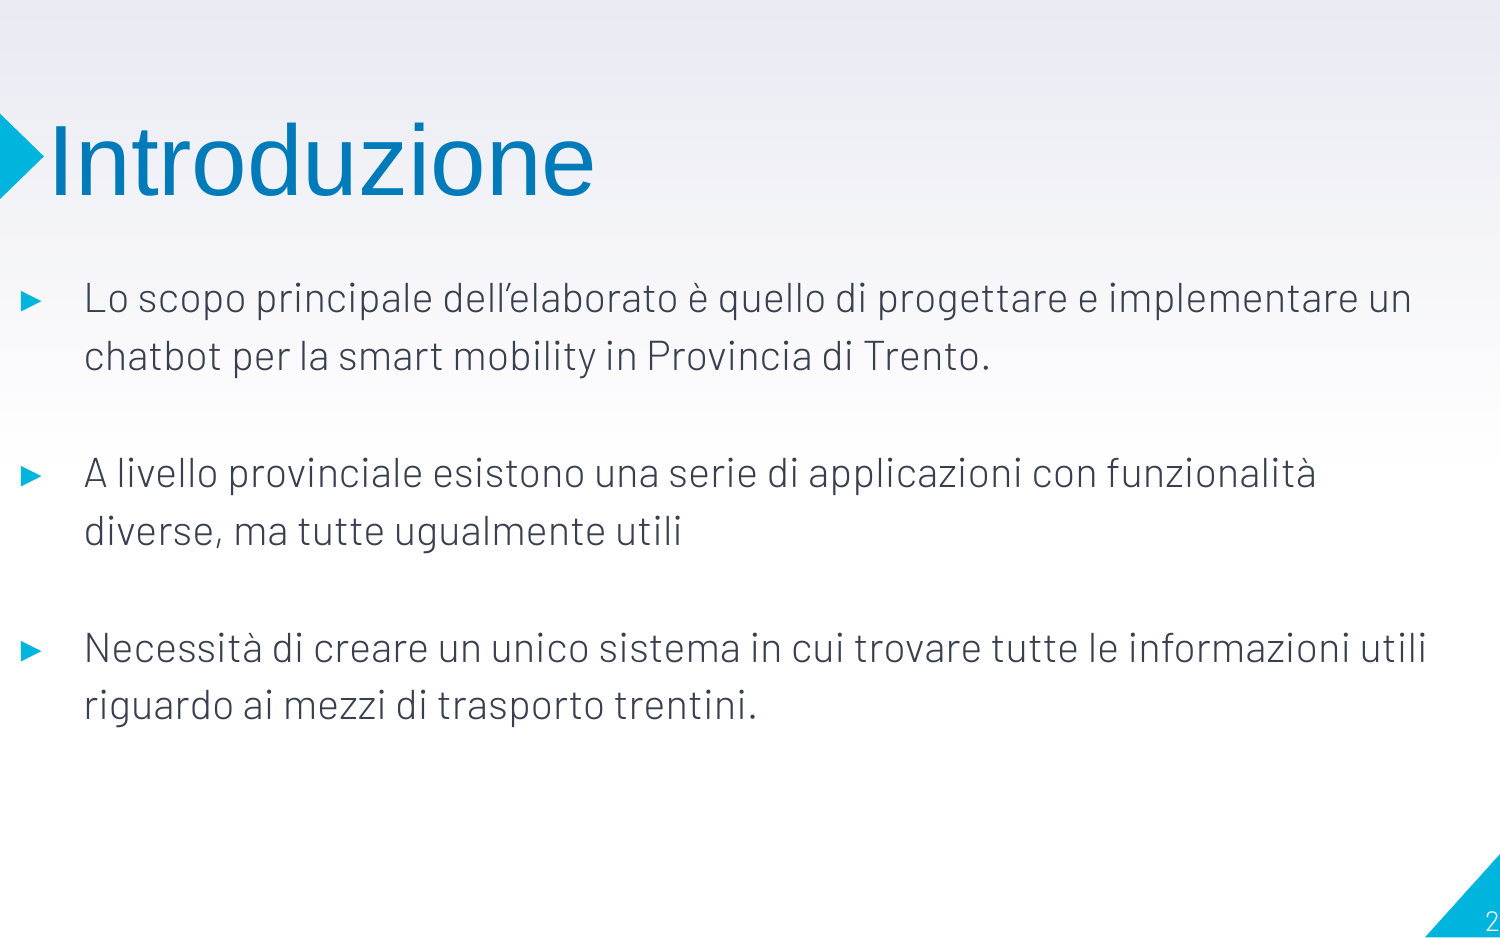

# Introduzione
Lo scopo principale dell’elaborato è quello di progettare e implementare un chatbot per la smart mobility in Provincia di Trento.

A livello provinciale esistono una serie di applicazioni con funzionalità diverse, ma tutte ugualmente utili

Necessità di creare un unico sistema in cui trovare tutte le informazioni utili riguardo ai mezzi di trasporto trentini.

2